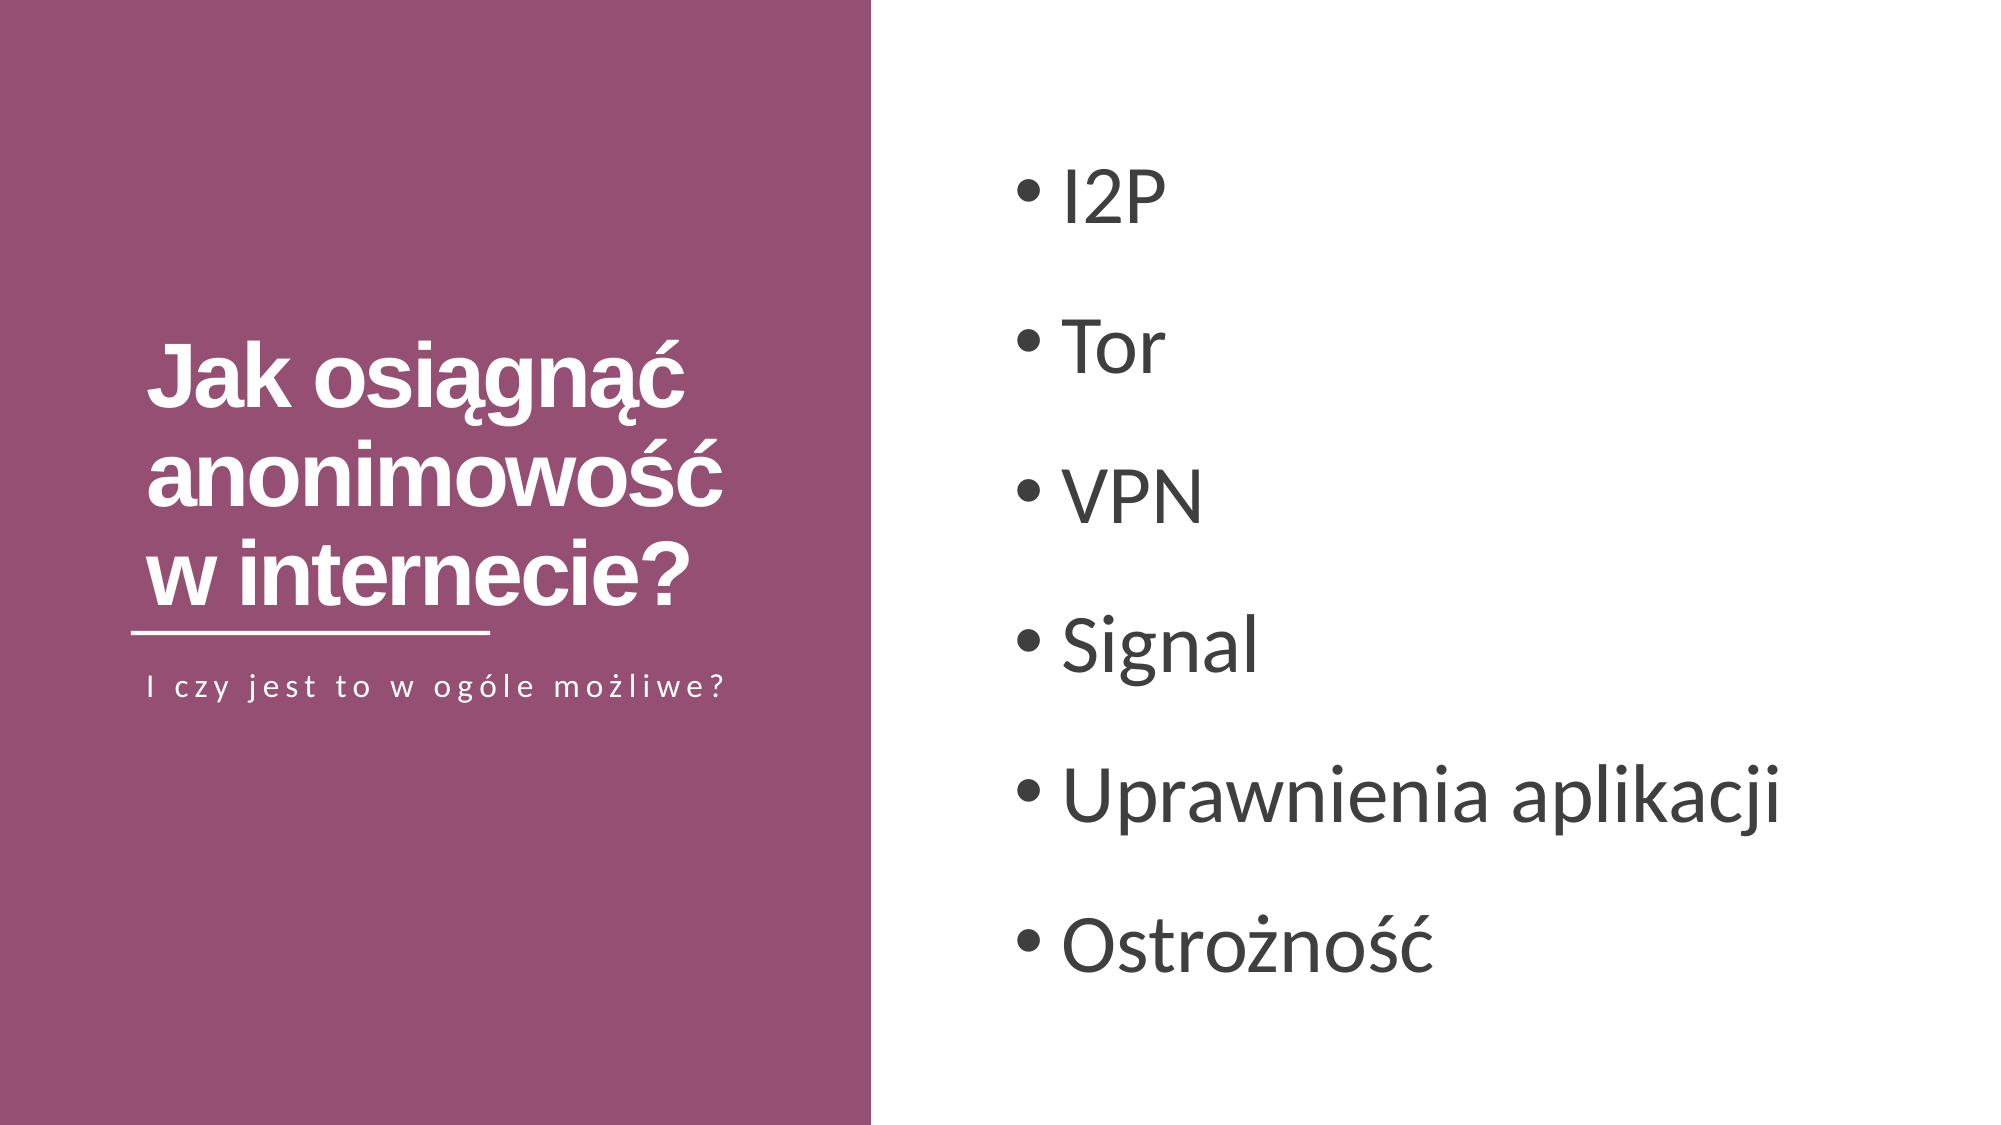

I2P
Tor
VPN
Signal
Uprawnienia aplikacji
Ostrożność
# Jak osiągnąć anonimowość w internecie?
I czy jest to w ogóle możliwe?